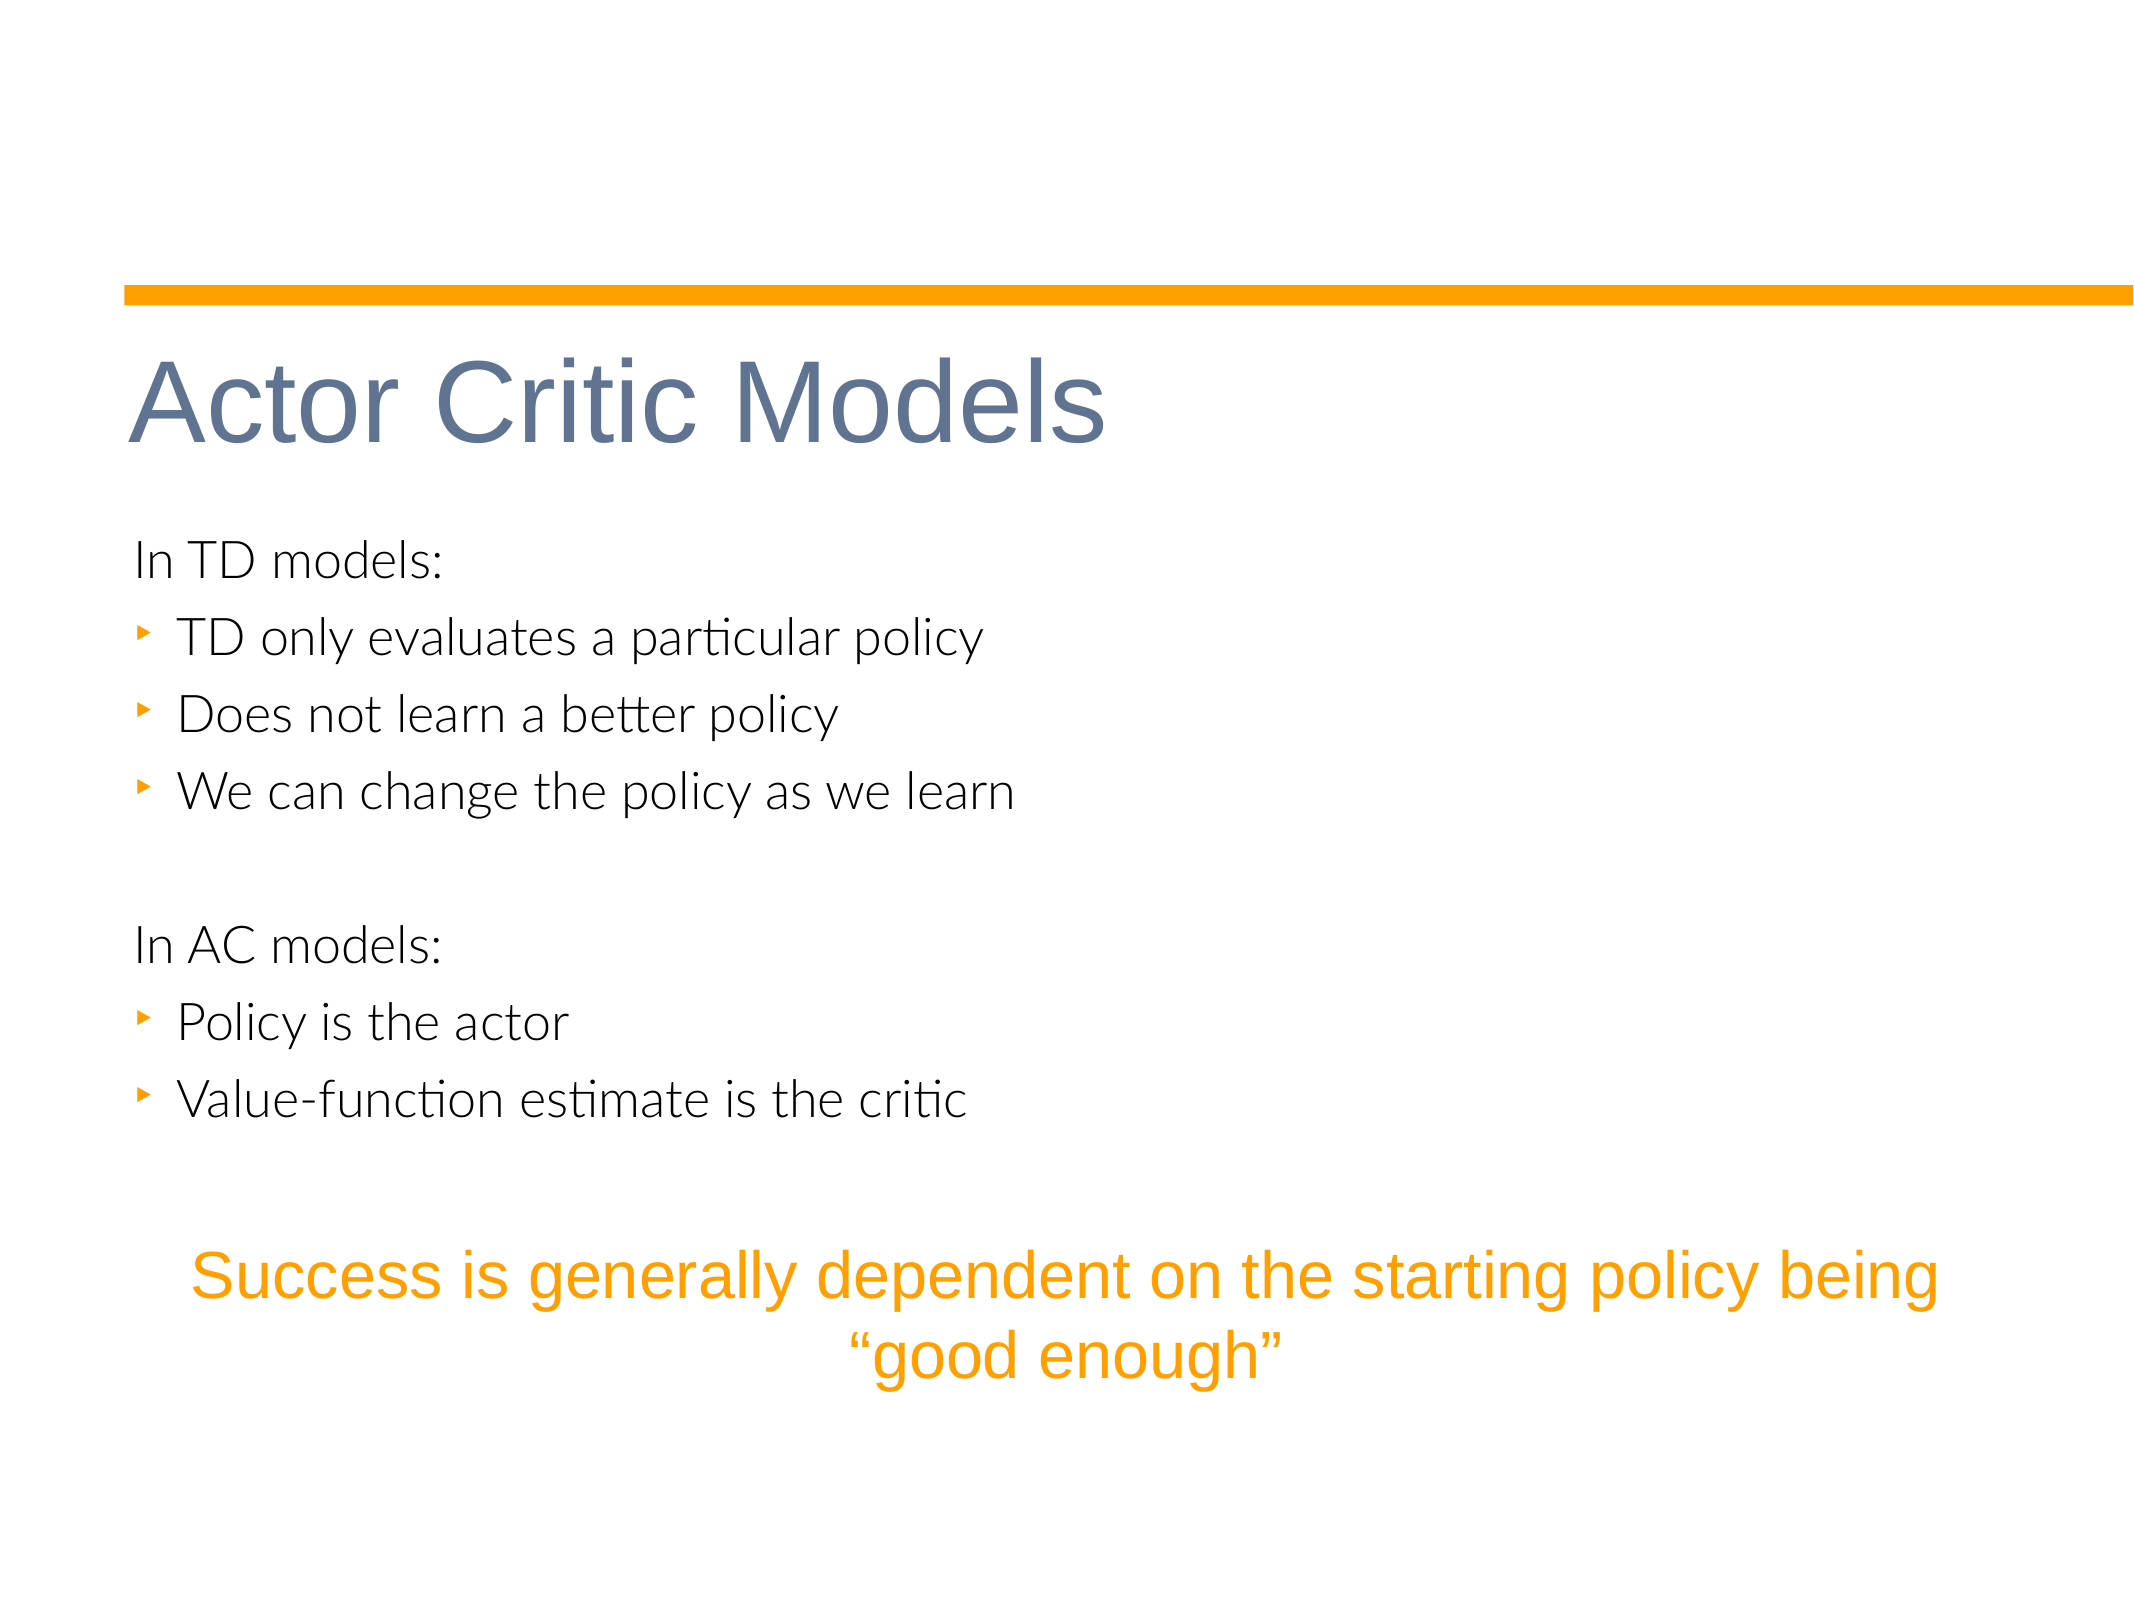

Actor Critic Models
In TD models:
TD only evaluates a particular policy
Does not learn a better policy
We can change the policy as we learn

In AC models:
Policy is the actor
Value-function estimate is the critic
Success is generally dependent on the starting policy being “good enough”